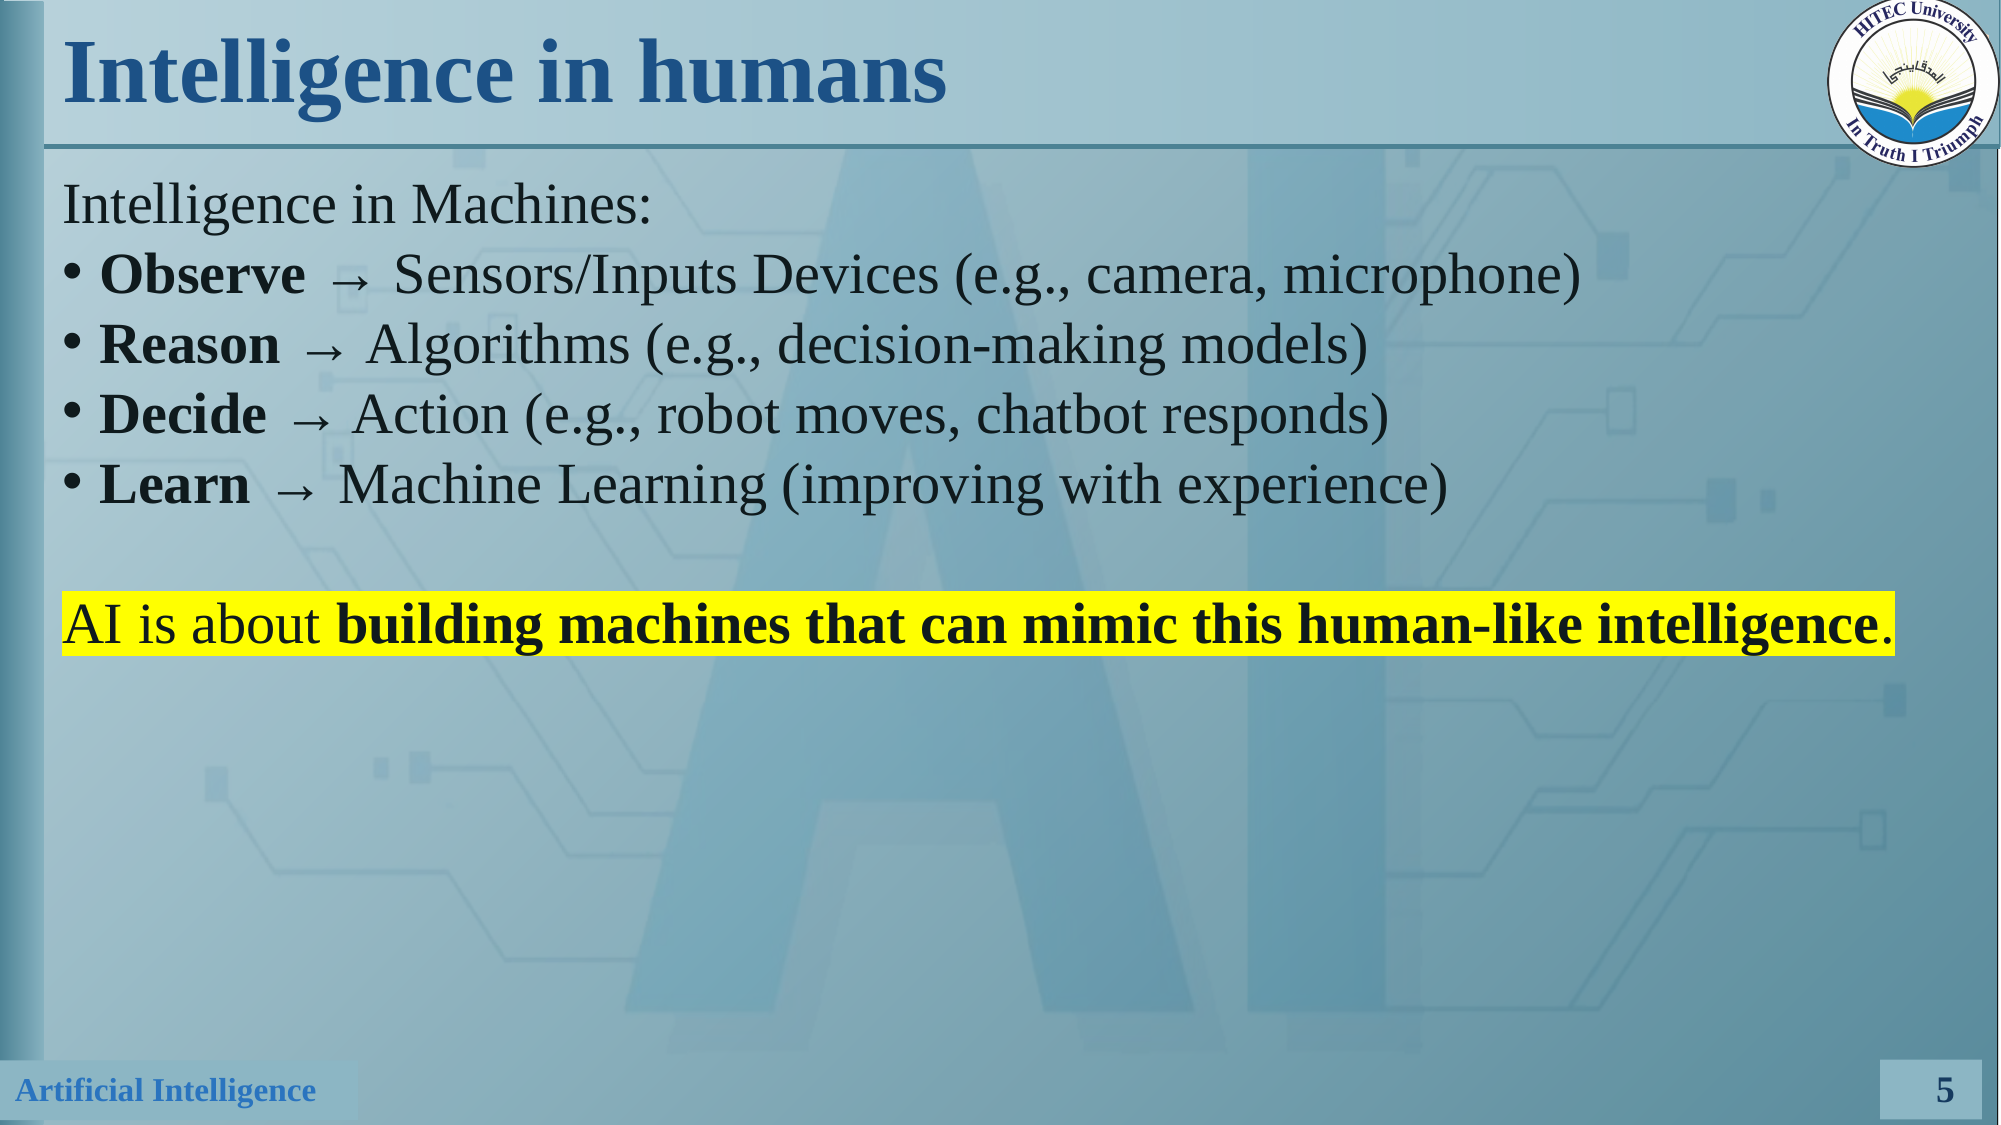

# Intelligence in humans
Intelligence in Machines:
Observe → Sensors/Inputs Devices (e.g., camera, microphone)
Reason → Algorithms (e.g., decision-making models)
Decide → Action (e.g., robot moves, chatbot responds)
Learn → Machine Learning (improving with experience)

AI is about building machines that can mimic this human-like intelligence.

5